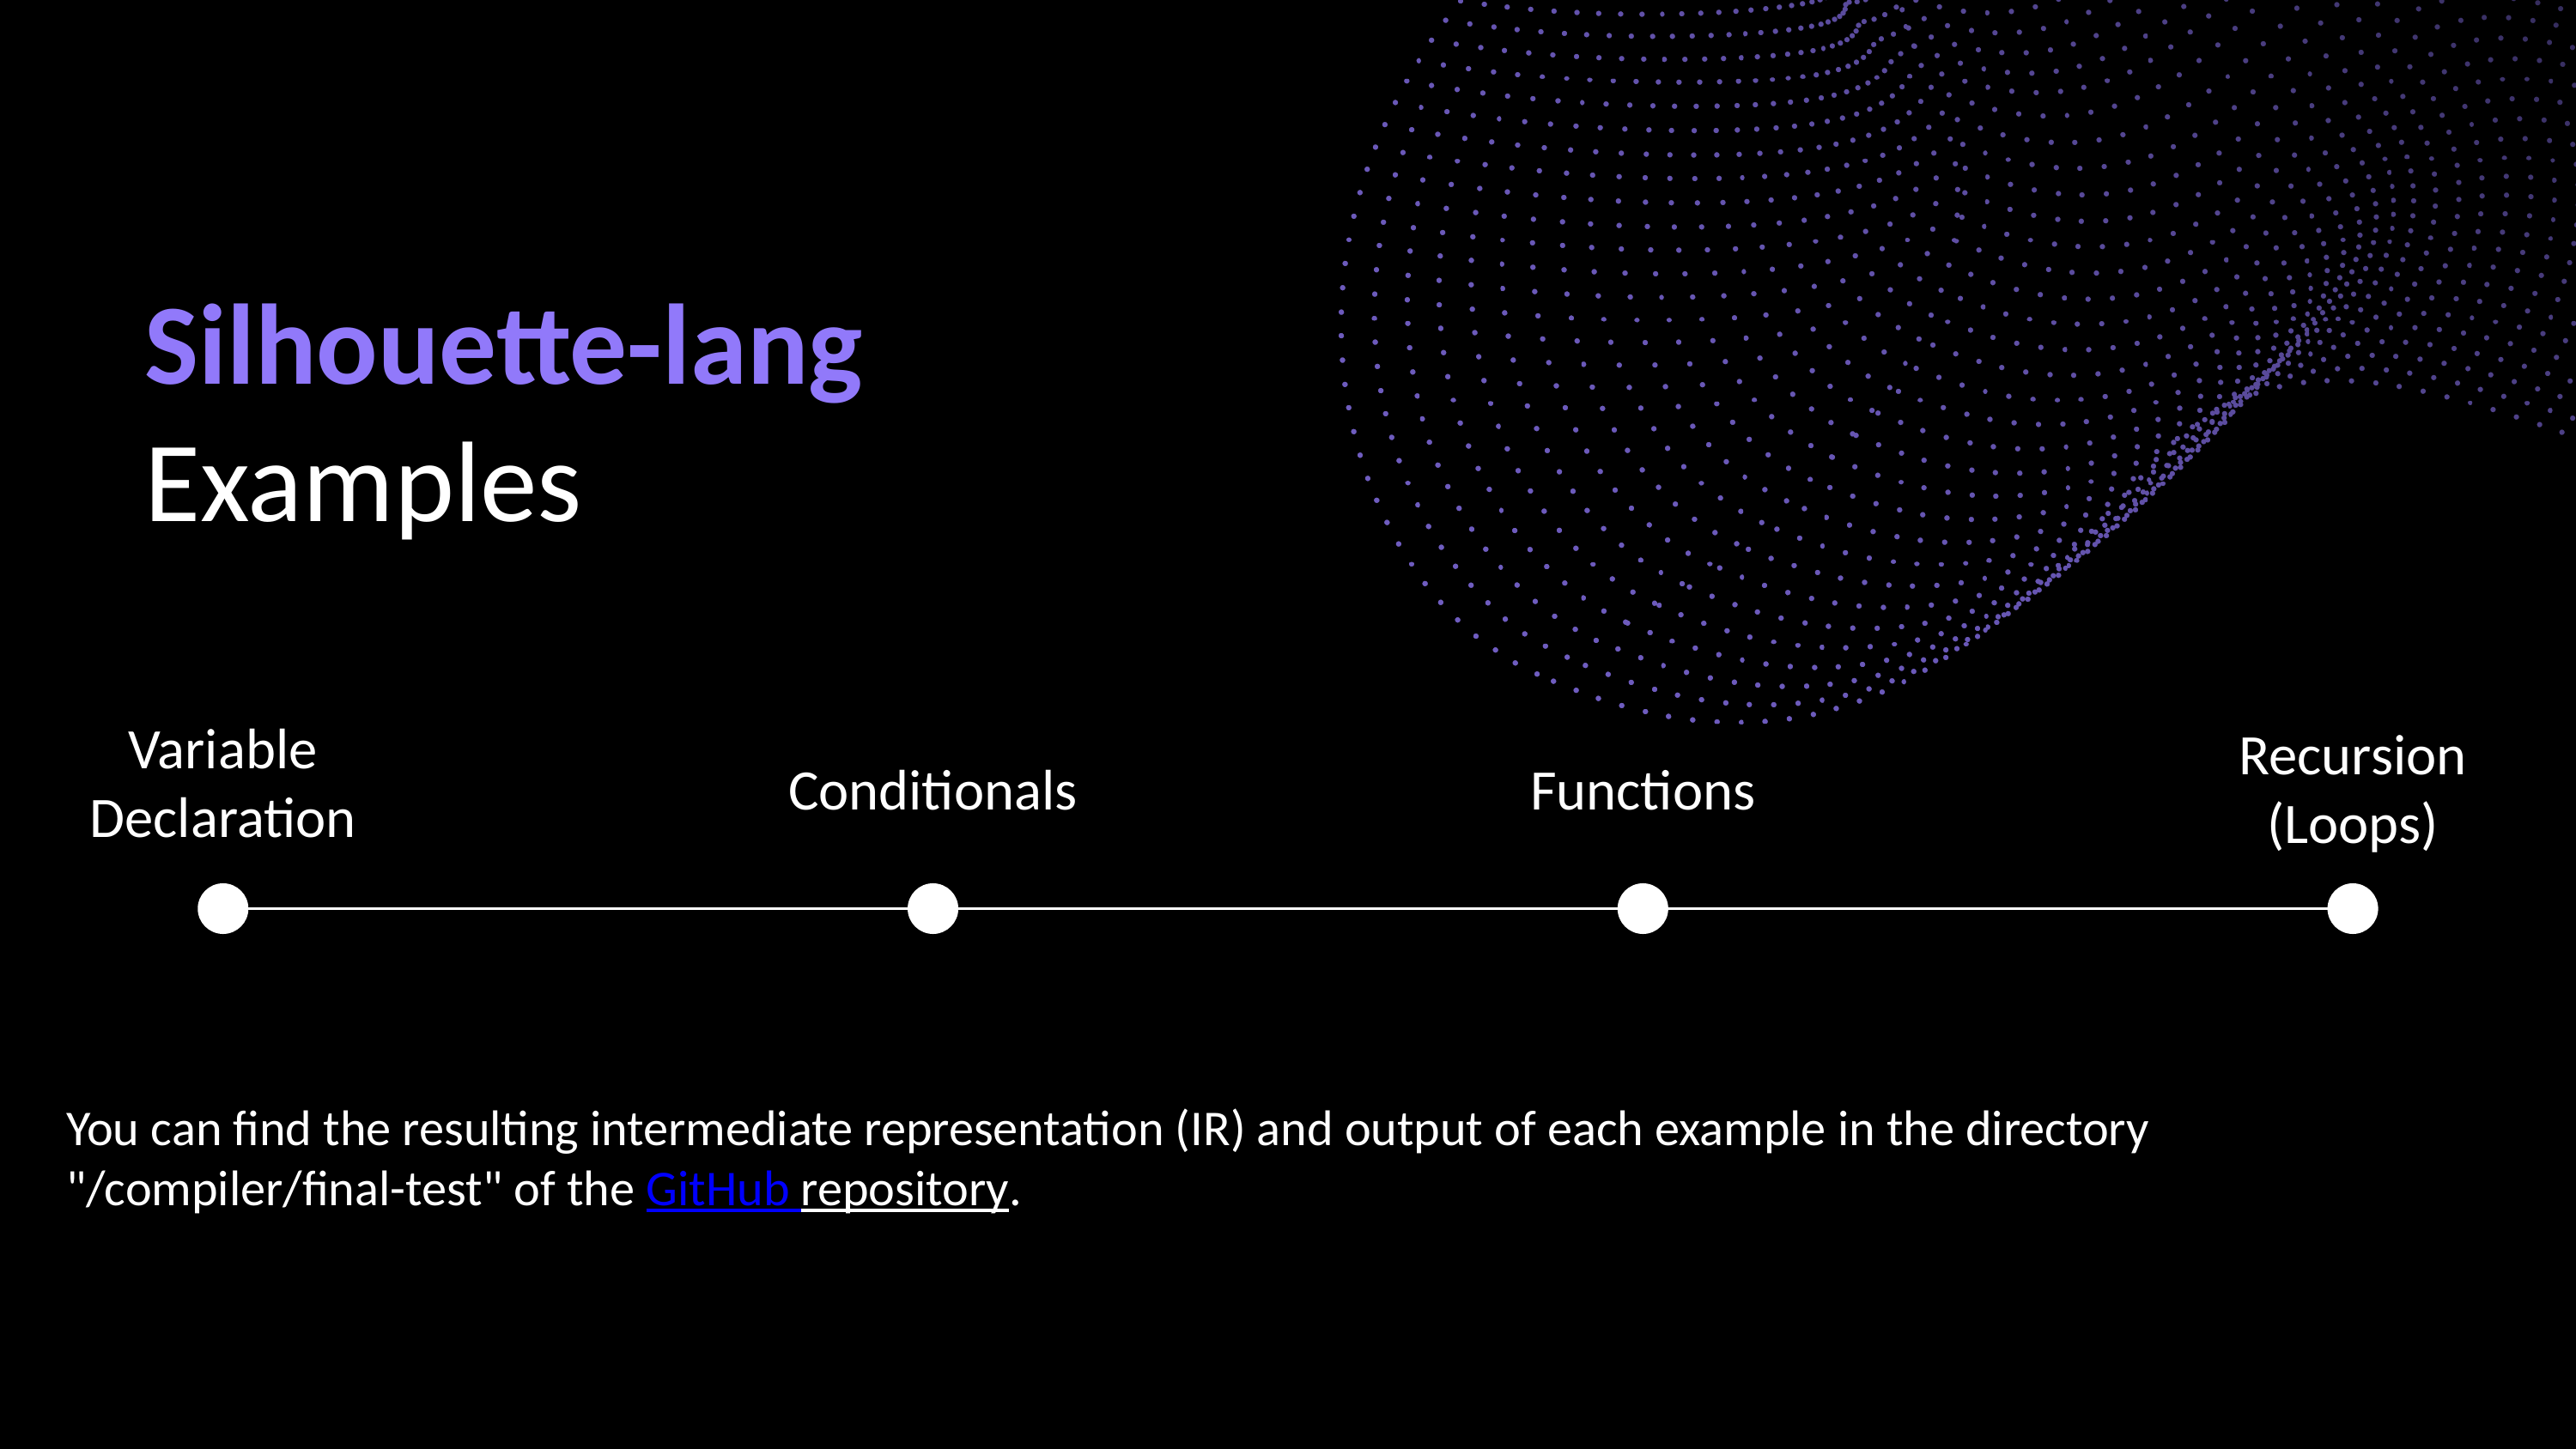

Silhouette-lang Examples
Variable Declaration
Recursion (Loops)
Functions
Conditionals

You can find the resulting intermediate representation (IR) and output of each example in the directory "/compiler/final-test" of the GitHub repository.